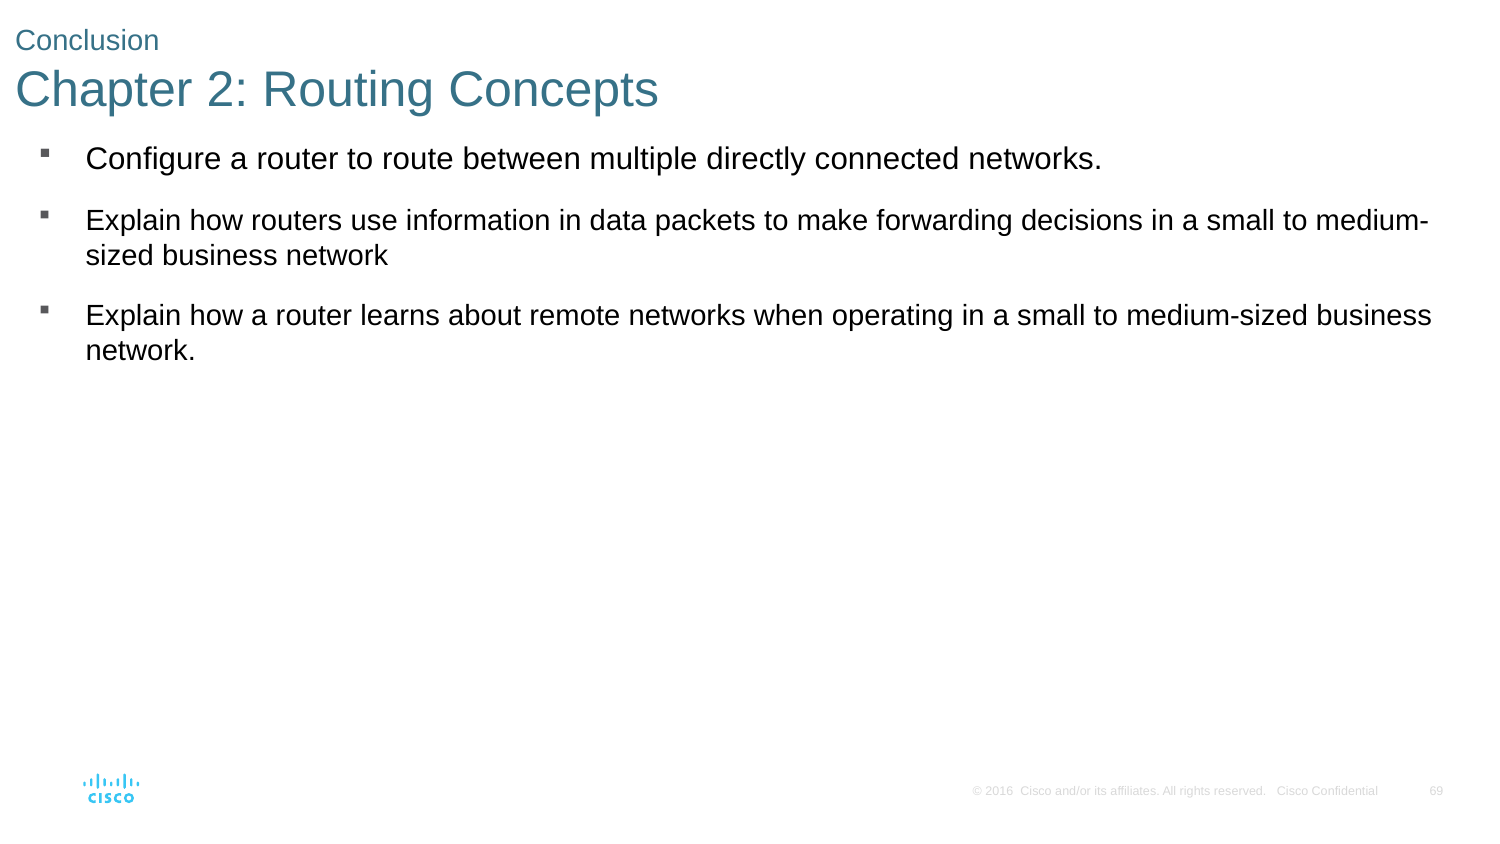

# Conclusion Chapter 2: Routing Concepts
Configure a router to route between multiple directly connected networks.
Explain how routers use information in data packets to make forwarding decisions in a small to medium-sized business network
Explain how a router learns about remote networks when operating in a small to medium-sized business network.